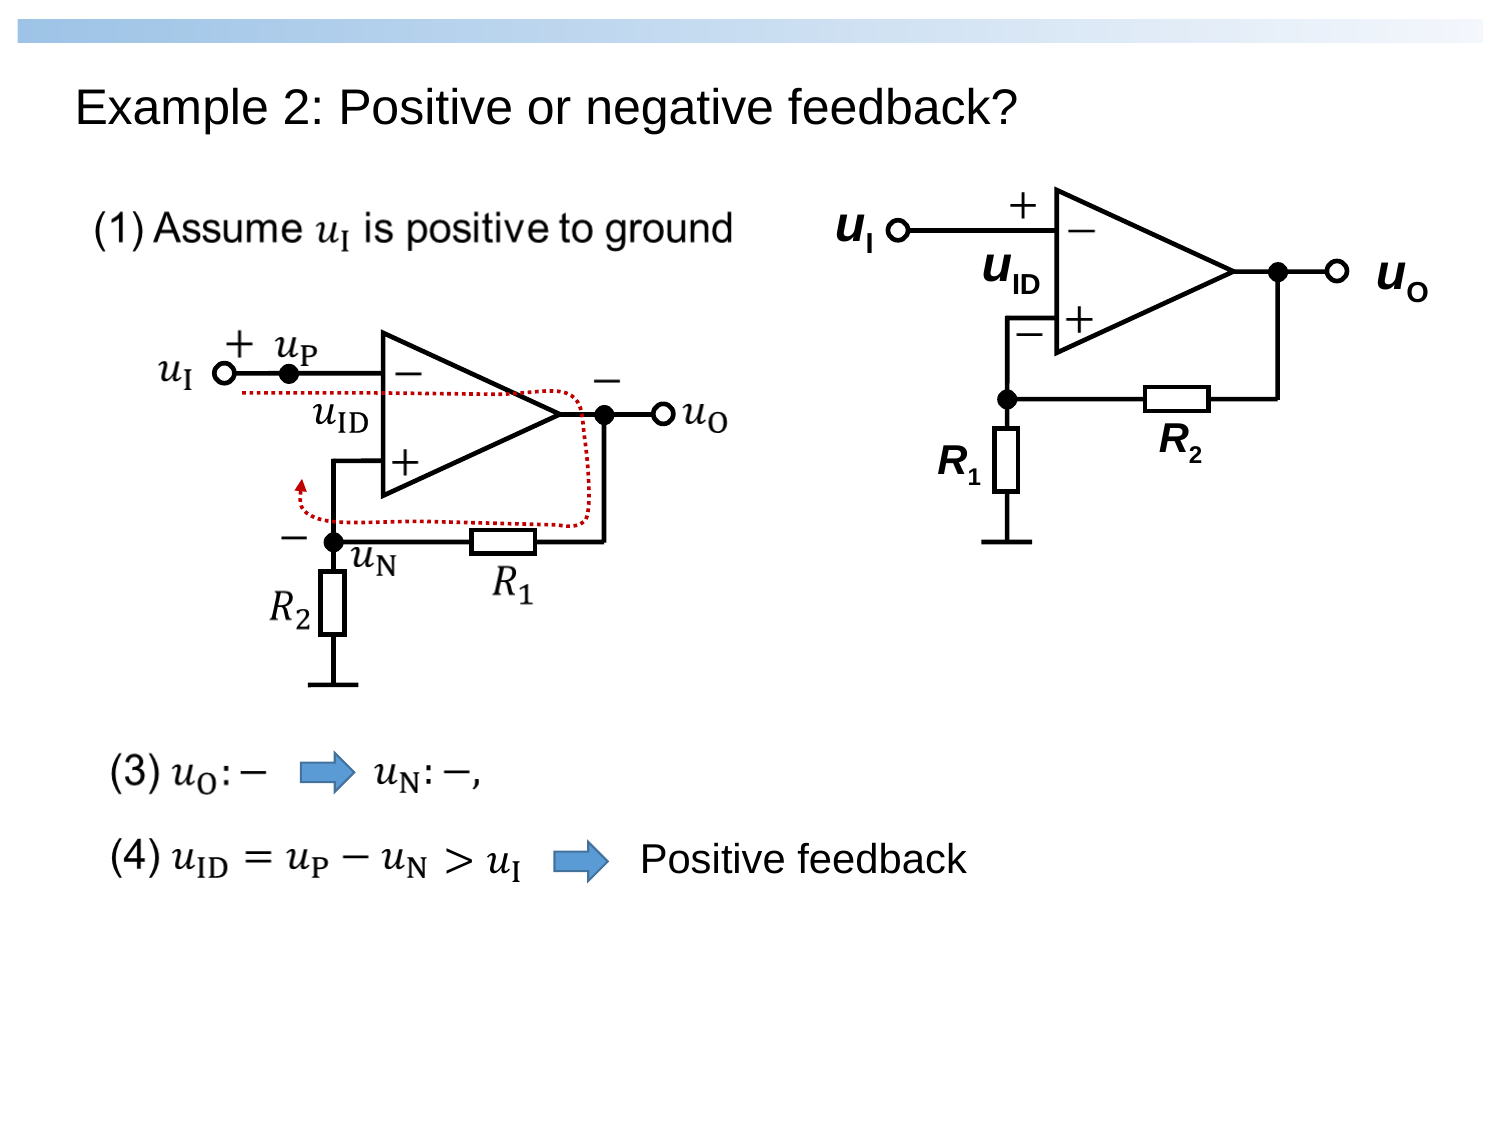

Example 2: Positive or negative feedback?

uI

uO

R2
R1

uID

Positive feedback